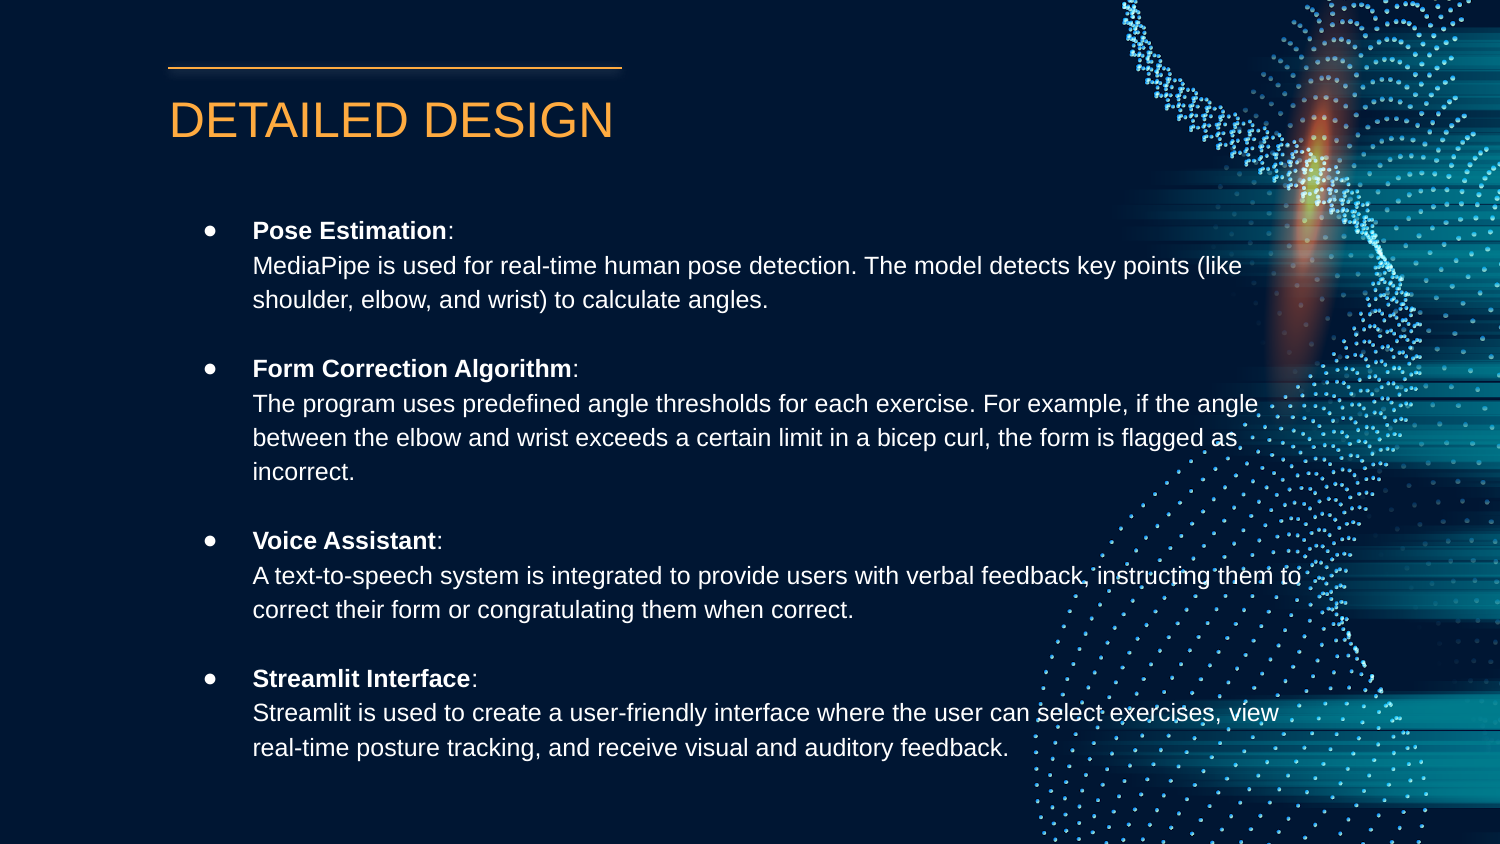

# DETAILED DESIGN
Pose Estimation:
MediaPipe is used for real-time human pose detection. The model detects key points (like shoulder, elbow, and wrist) to calculate angles.

Form Correction Algorithm:
The program uses predefined angle thresholds for each exercise. For example, if the angle between the elbow and wrist exceeds a certain limit in a bicep curl, the form is flagged as incorrect.

Voice Assistant:
A text-to-speech system is integrated to provide users with verbal feedback, instructing them to correct their form or congratulating them when correct.

Streamlit Interface:
Streamlit is used to create a user-friendly interface where the user can select exercises, view real-time posture tracking, and receive visual and auditory feedback.